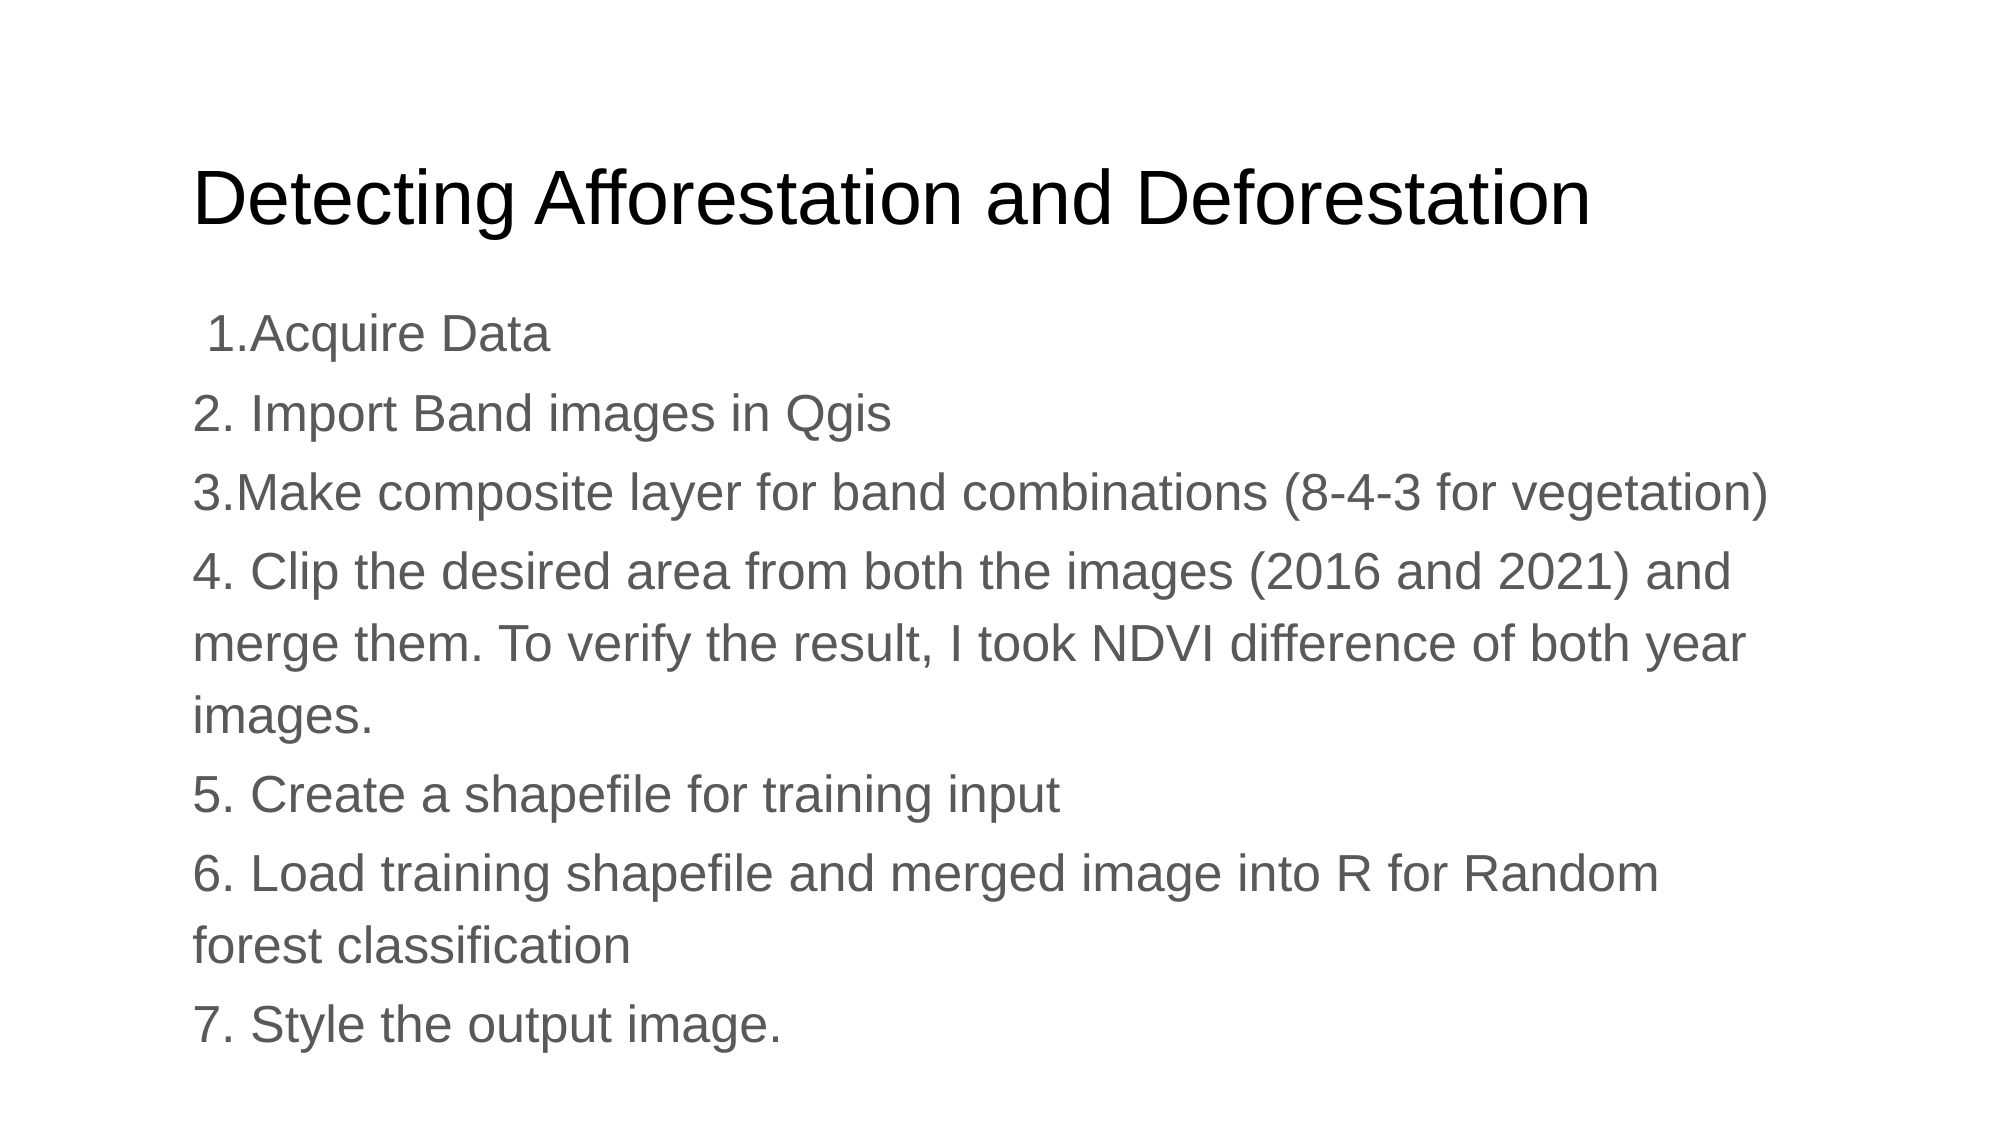

# Detecting Afforestation and Deforestation
 1.Acquire Data
2. Import Band images in Qgis
3.Make composite layer for band combinations (8-4-3 for vegetation)
4. Clip the desired area from both the images (2016 and 2021) and merge them. To verify the result, I took NDVI difference of both year images.
5. Create a shapefile for training input
6. Load training shapefile and merged image into R for Random forest classification
7. Style the output image.